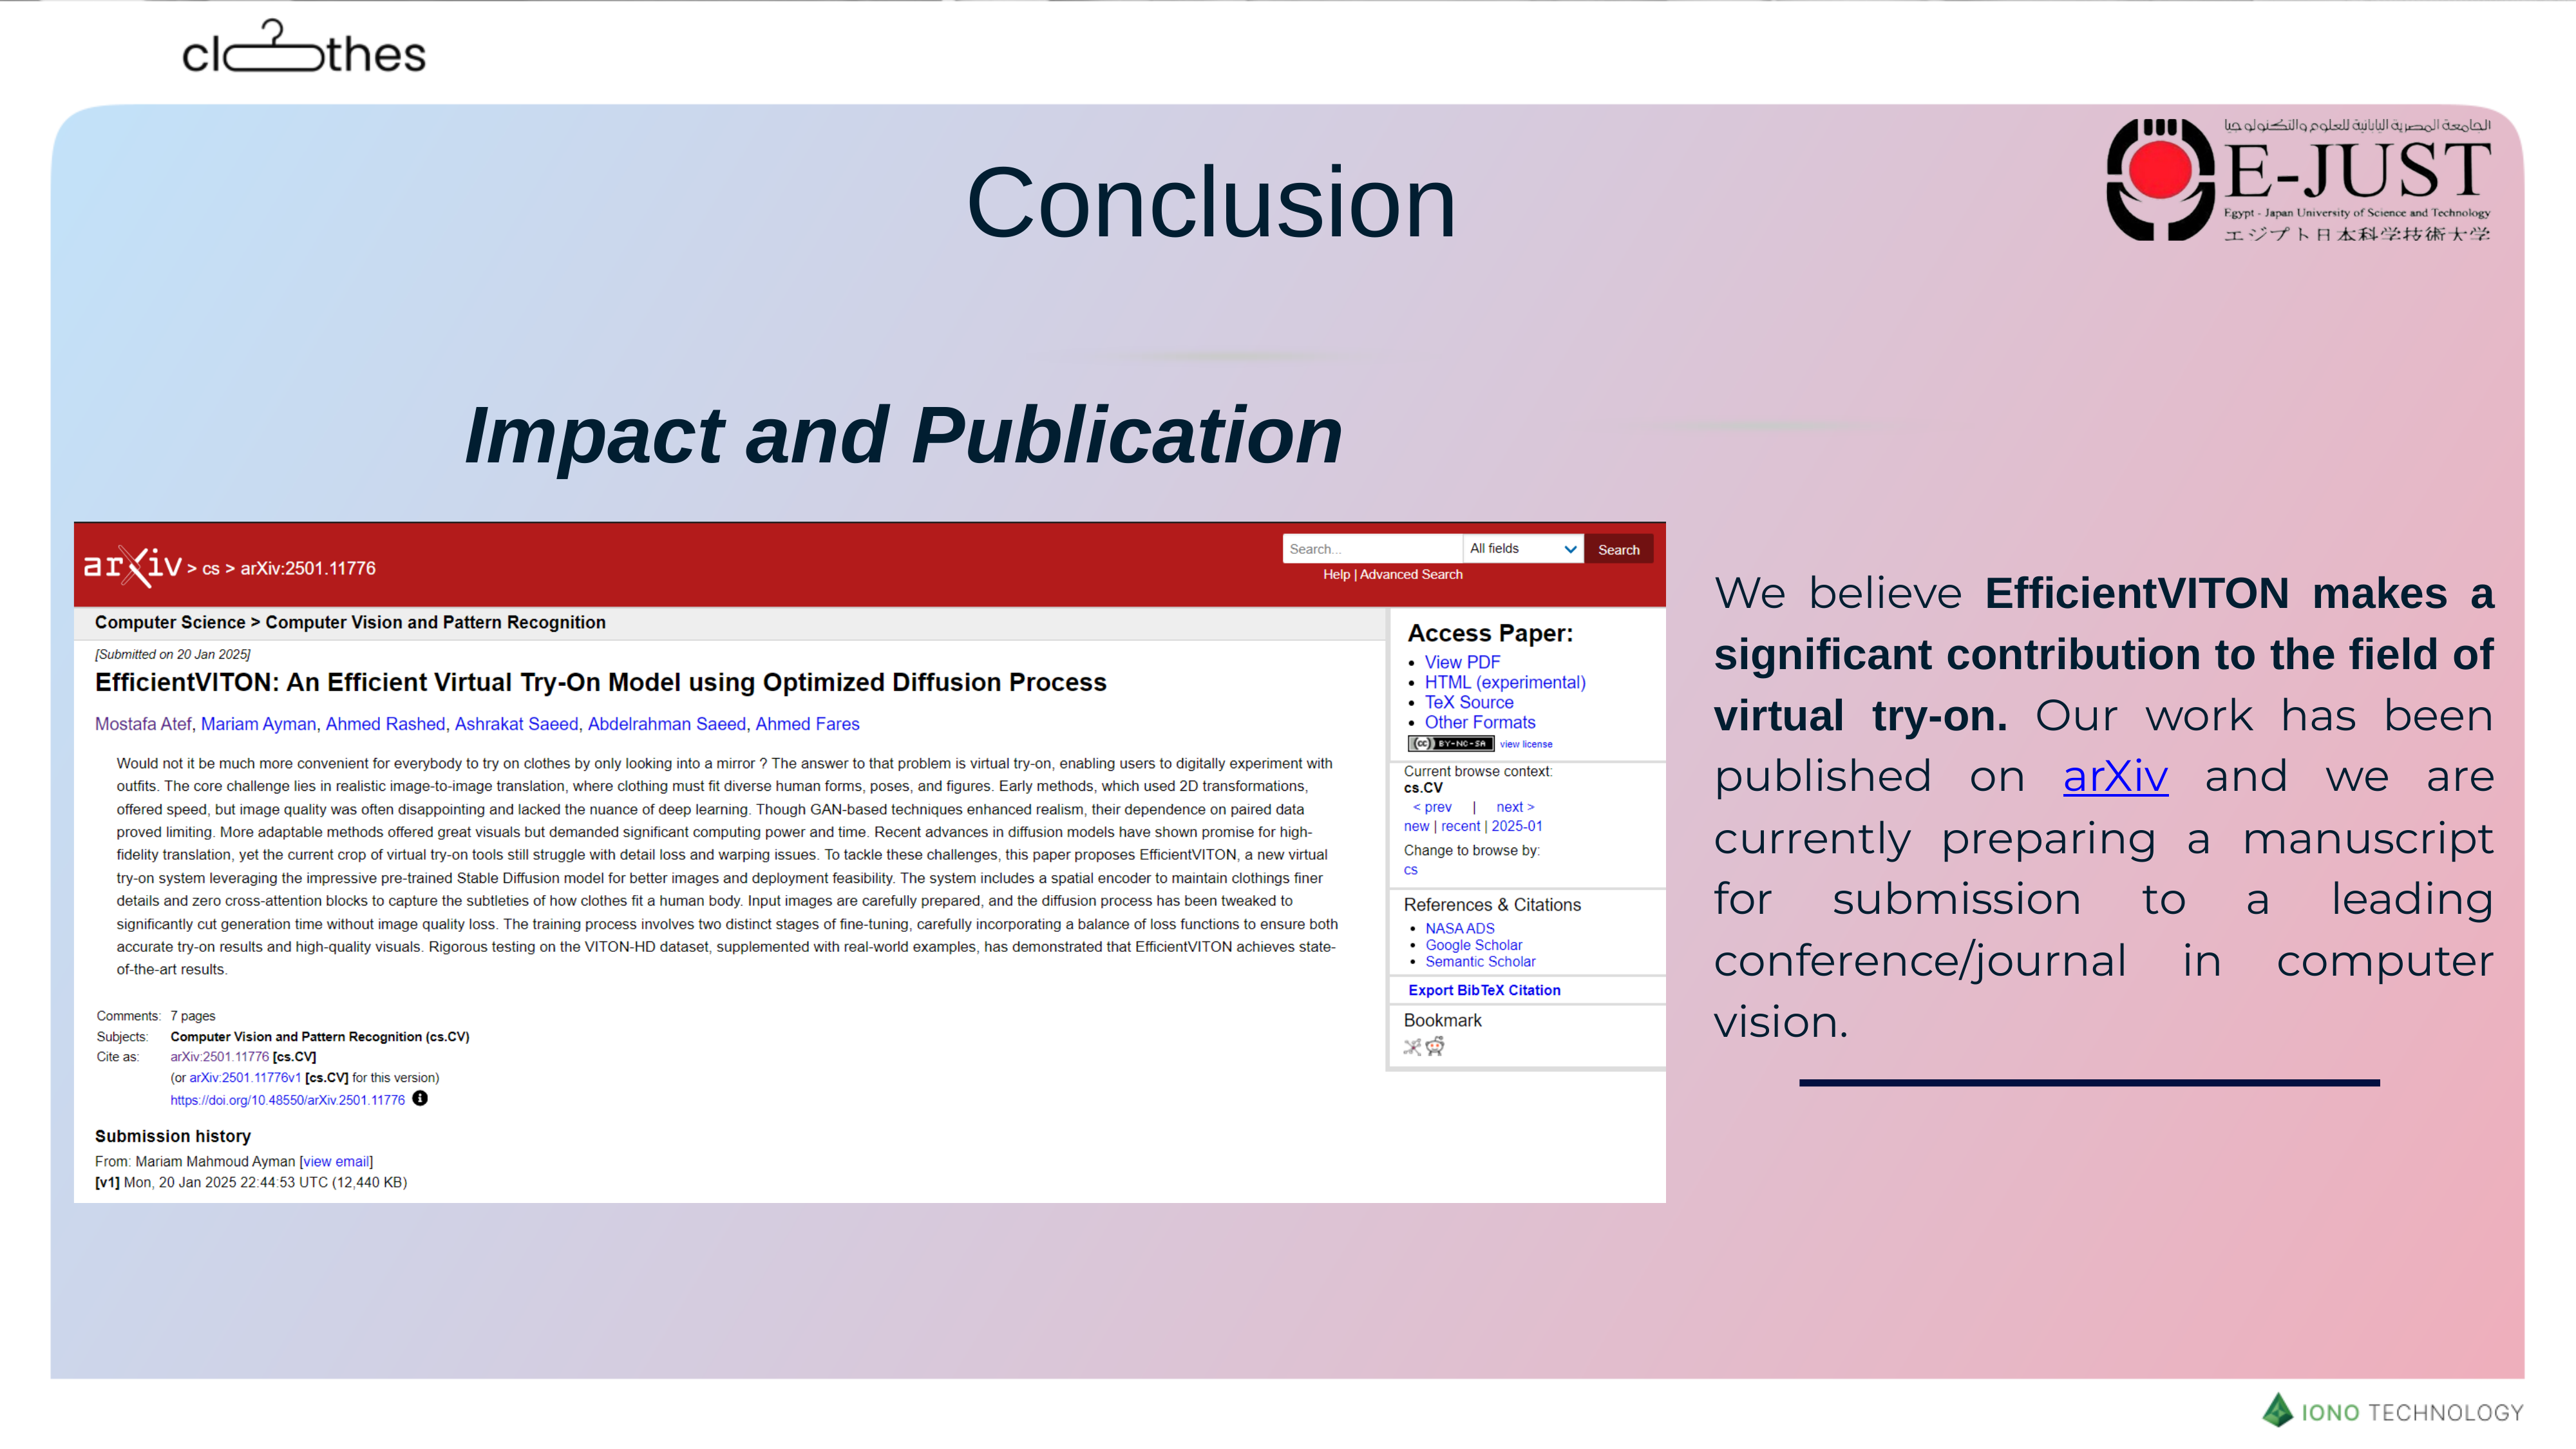

Conclusion

Impact and Publication

We believe EfficientVITON makes a significant contribution to the field of virtual try-on. Our work has been published on arXiv and we are currently preparing a manuscript for submission to a leading conference/journal in computer vision.